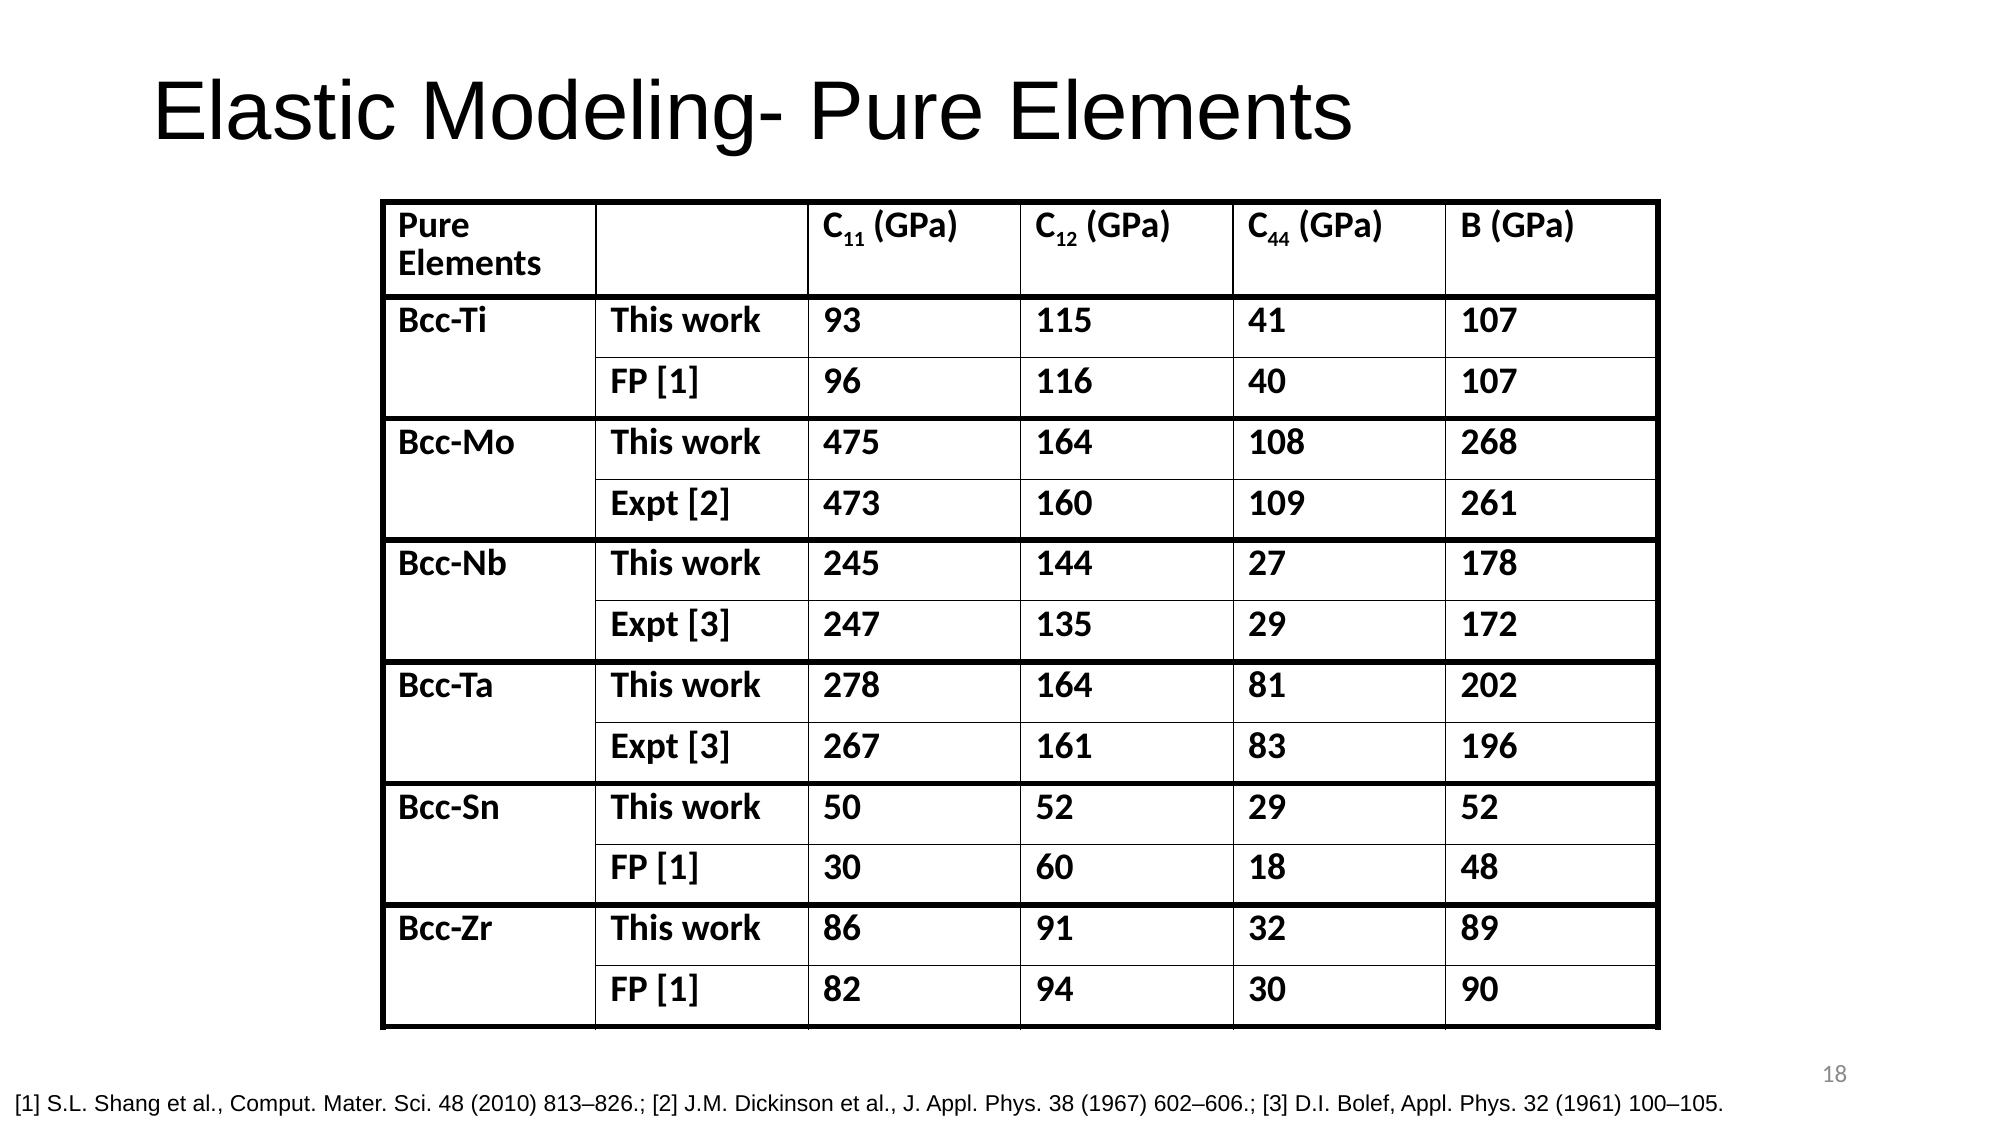

Elastic Modeling- Pure Elements
| Pure Elements |  | C11 (GPa) | C12 (GPa) | C44 (GPa) | B (GPa) |
| --- | --- | --- | --- | --- | --- |
| Bcc-Ti | This work | 93 | 115 | 41 | 107 |
|  | FP [1] | 96 | 116 | 40 | 107 |
| Bcc-Mo | This work | 475 | 164 | 108 | 268 |
|  | Expt [2] | 473 | 160 | 109 | 261 |
| Bcc-Nb | This work | 245 | 144 | 27 | 178 |
|  | Expt [3] | 247 | 135 | 29 | 172 |
| Bcc-Ta | This work | 278 | 164 | 81 | 202 |
|  | Expt [3] | 267 | 161 | 83 | 196 |
| Bcc-Sn | This work | 50 | 52 | 29 | 52 |
|  | FP [1] | 30 | 60 | 18 | 48 |
| Bcc-Zr | This work | 86 | 91 | 32 | 89 |
|  | FP [1] | 82 | 94 | 30 | 90 |
18
[1] S.L. Shang et al., Comput. Mater. Sci. 48 (2010) 813–826.; [2] J.M. Dickinson et al., J. Appl. Phys. 38 (1967) 602–606.; [3] D.I. Bolef, Appl. Phys. 32 (1961) 100–105.